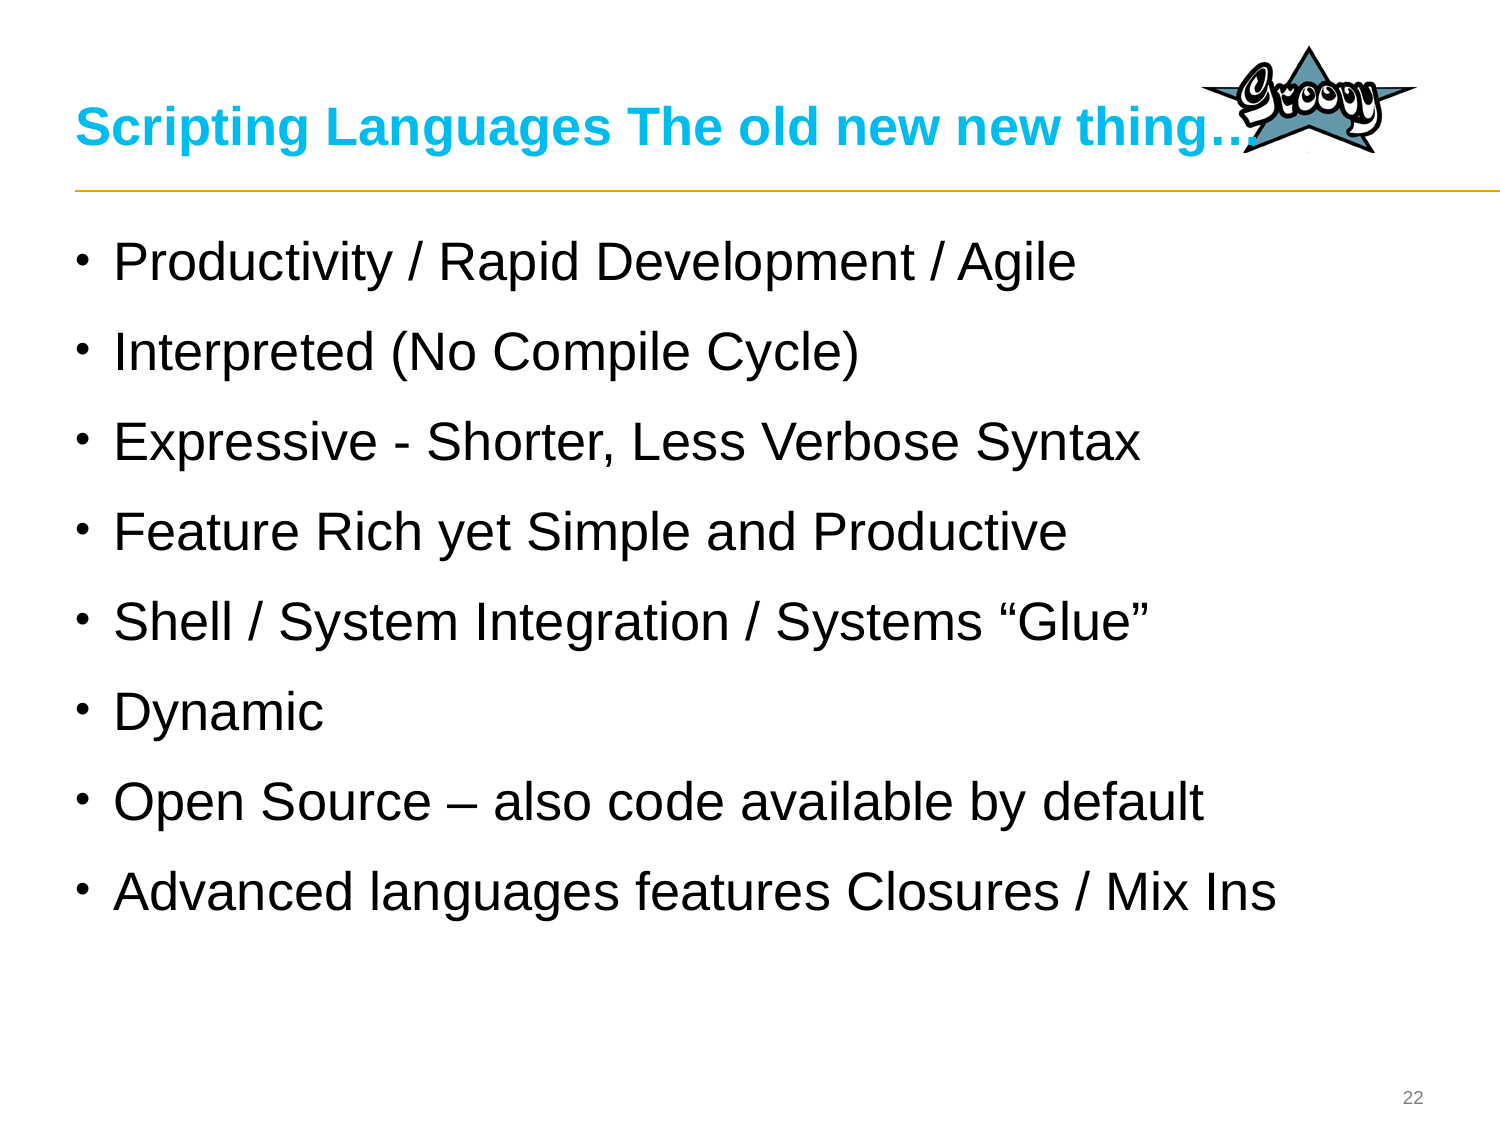

# Scripting Languages The old new new thing…
Productivity / Rapid Development / Agile
Interpreted (No Compile Cycle)
Expressive - Shorter, Less Verbose Syntax
Feature Rich yet Simple and Productive
Shell / System Integration / Systems “Glue”
Dynamic
Open Source – also code available by default
Advanced languages features Closures / Mix Ins